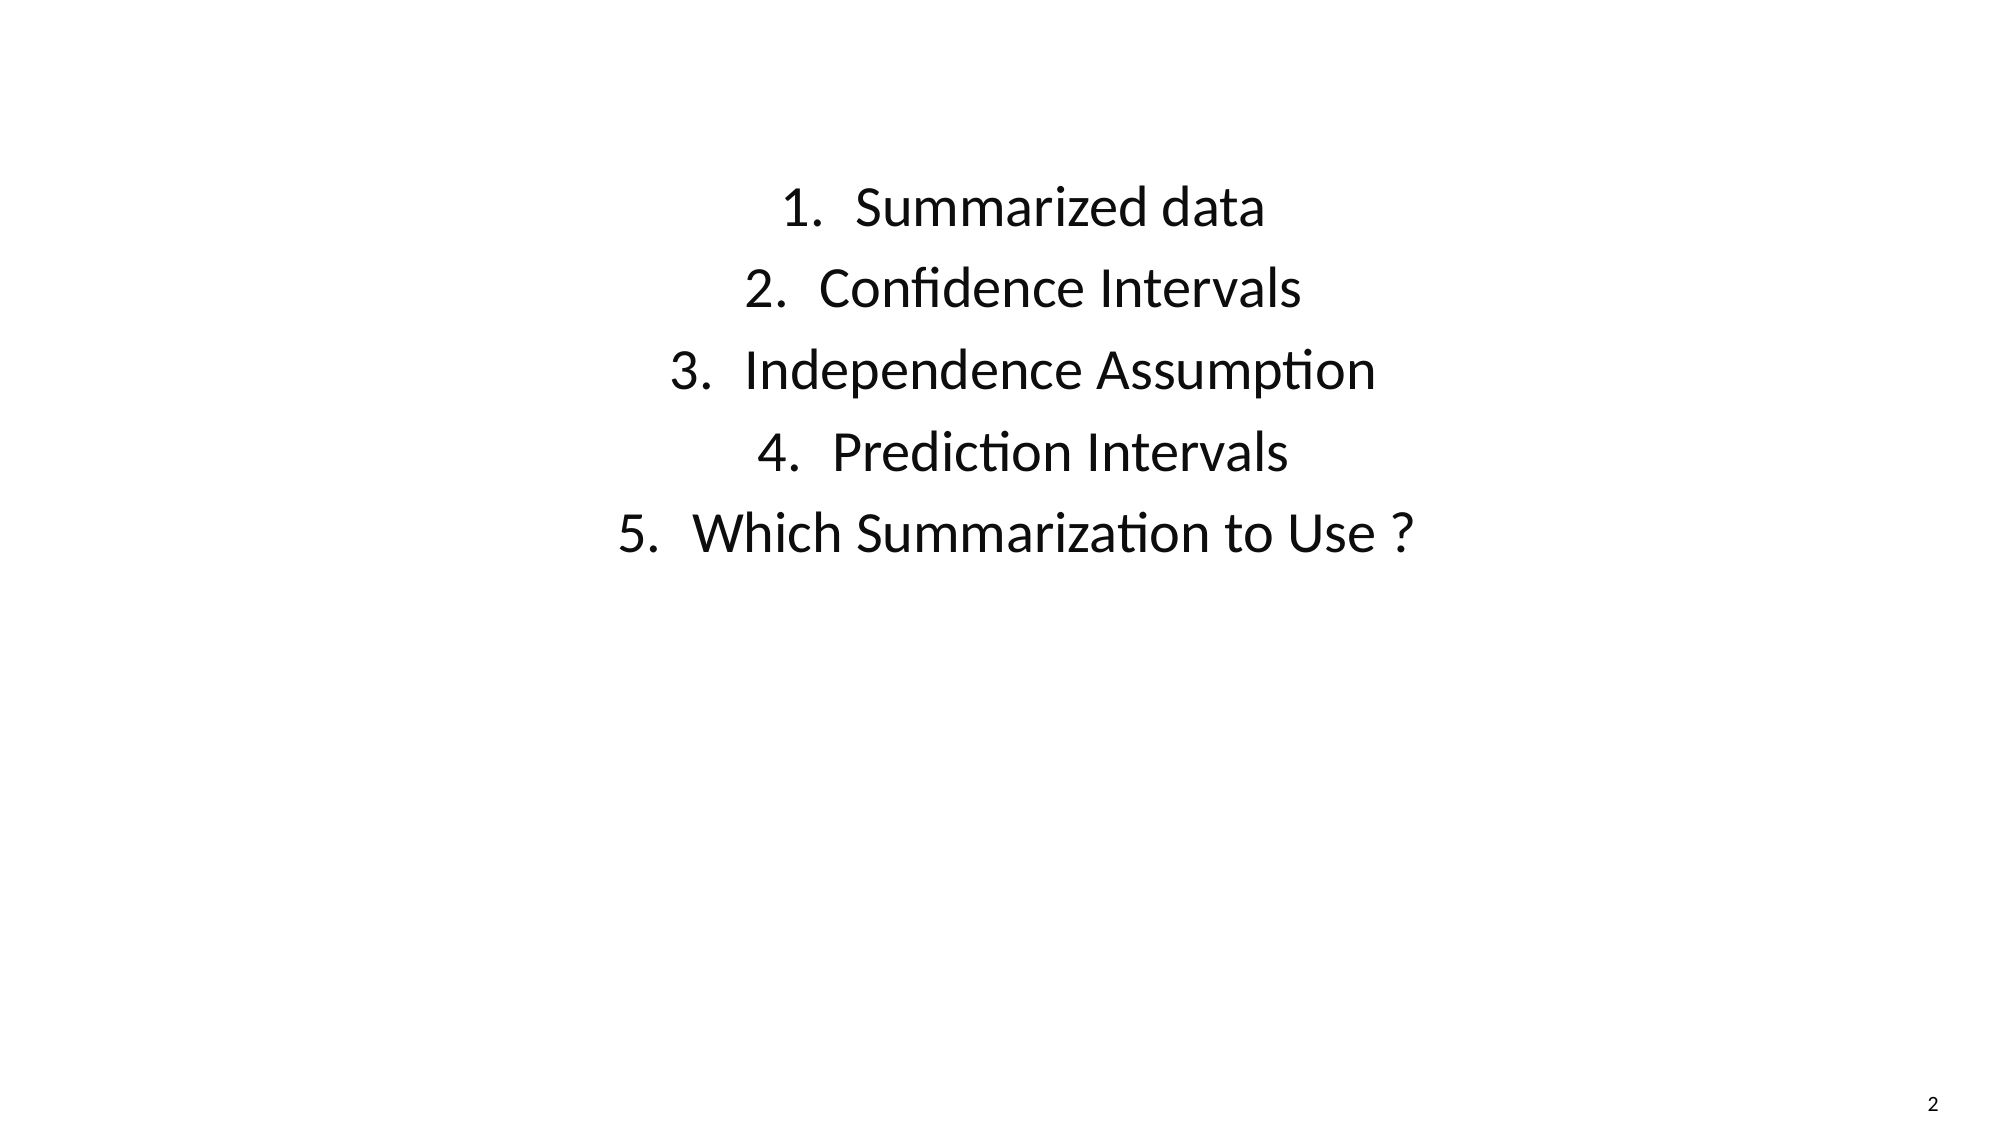

Summarized data
Confidence Intervals
Independence Assumption
Prediction Intervals
Which Summarization to Use ?
2